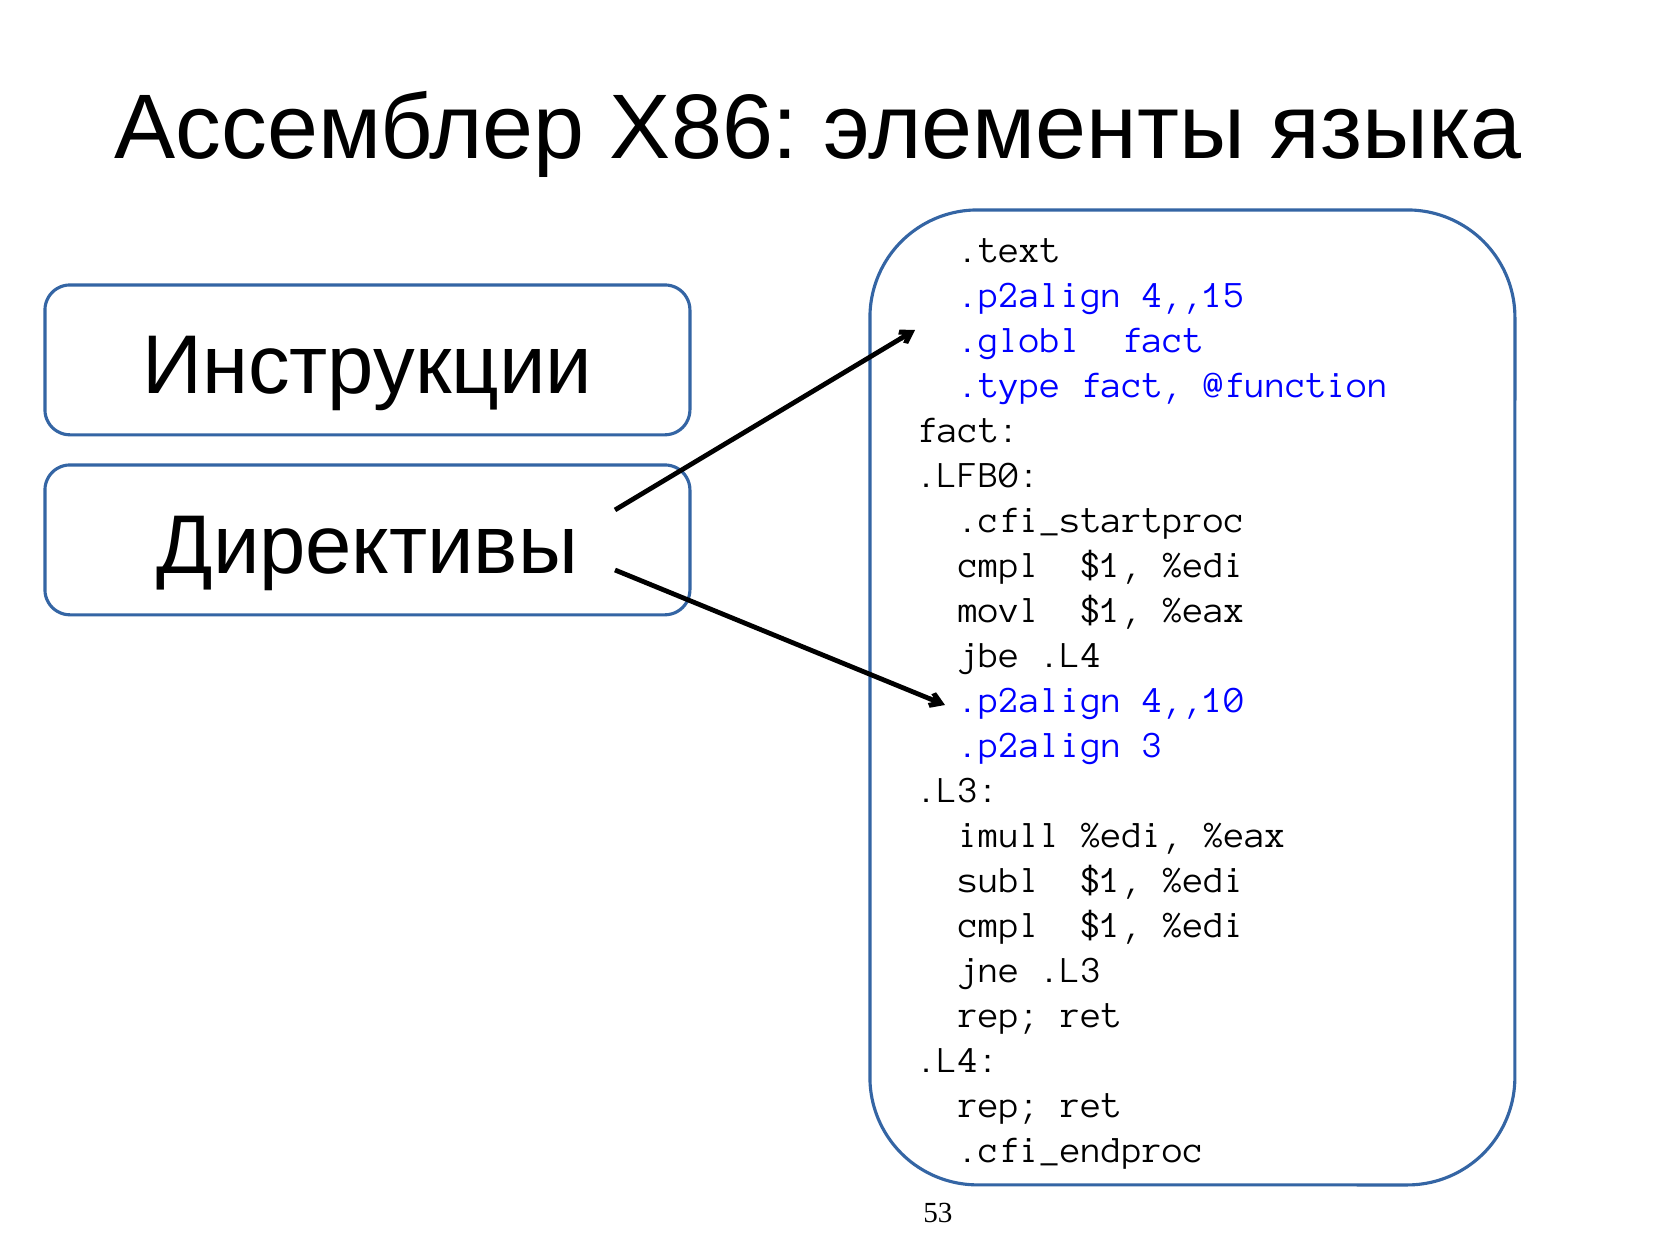

Ассемблер X86: элементы языка
  .text
  .p2align 4,,15
  .globl  fact
  .type fact, @function
fact:
.LFB0:
  .cfi_startproc
  cmpl  $1, %edi
  movl  $1, %eax
  jbe .L4
  .p2align 4,,10
  .p2align 3
.L3:
  imull %edi, %eax
  subl  $1, %edi
  cmpl  $1, %edi
  jne .L3
  rep; ret
.L4:
  rep; ret
  .cfi_endproc
Инструкции

Директивы

53